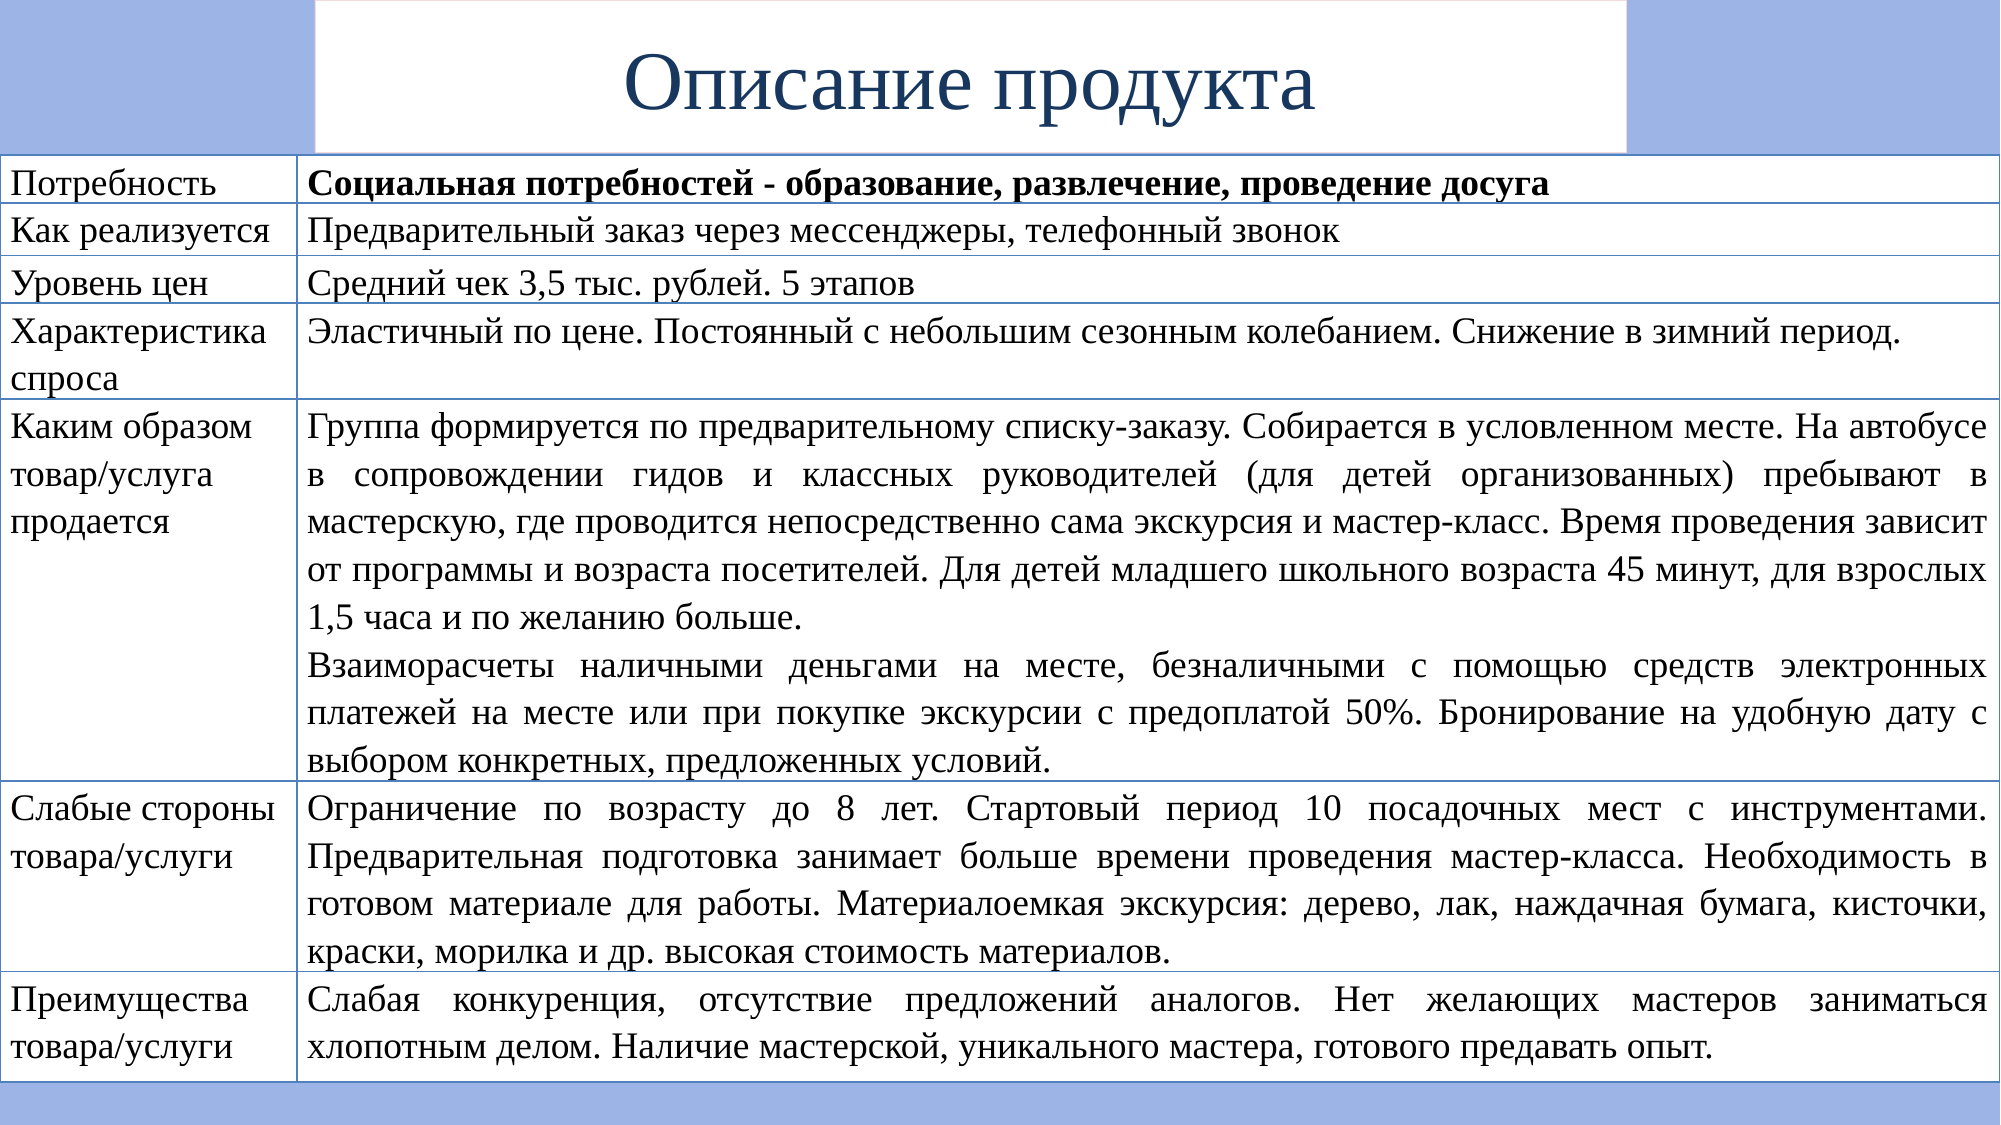

# Описание продукта
| Потребность | Социальная потребностей - образование, развлечение, проведение досуга |
| --- | --- |
| Как реализуется | Предварительный заказ через мессенджеры, телефонный звонок |
| Уровень цен | Средний чек 3,5 тыс. рублей. 5 этапов |
| Характеристика спроса | Эластичный по цене. Постоянный с небольшим сезонным колебанием. Снижение в зимний период. |
| Каким образом товар/услуга продается | Группа формируется по предварительному списку-заказу. Собирается в условленном месте. На автобусе в сопровождении гидов и классных руководителей (для детей организованных) пребывают в мастерскую, где проводится непосредственно сама экскурсия и мастер-класс. Время проведения зависит от программы и возраста посетителей. Для детей младшего школьного возраста 45 минут, для взрослых 1,5 часа и по желанию больше. Взаиморасчеты наличными деньгами на месте, безналичными с помощью средств электронных платежей на месте или при покупке экскурсии с предоплатой 50%. Бронирование на удобную дату с выбором конкретных, предложенных условий. |
| Слабые стороны товара/услуги | Ограничение по возрасту до 8 лет. Стартовый период 10 посадочных мест с инструментами. Предварительная подготовка занимает больше времени проведения мастер-класса. Необходимость в готовом материале для работы. Материалоемкая экскурсия: дерево, лак, наждачная бумага, кисточки, краски, морилка и др. высокая стоимость материалов. |
| Преимущества товара/услуги | Слабая конкуренция, отсутствие предложений аналогов. Нет желающих мастеров заниматься хлопотным делом. Наличие мастерской, уникального мастера, готового предавать опыт. |